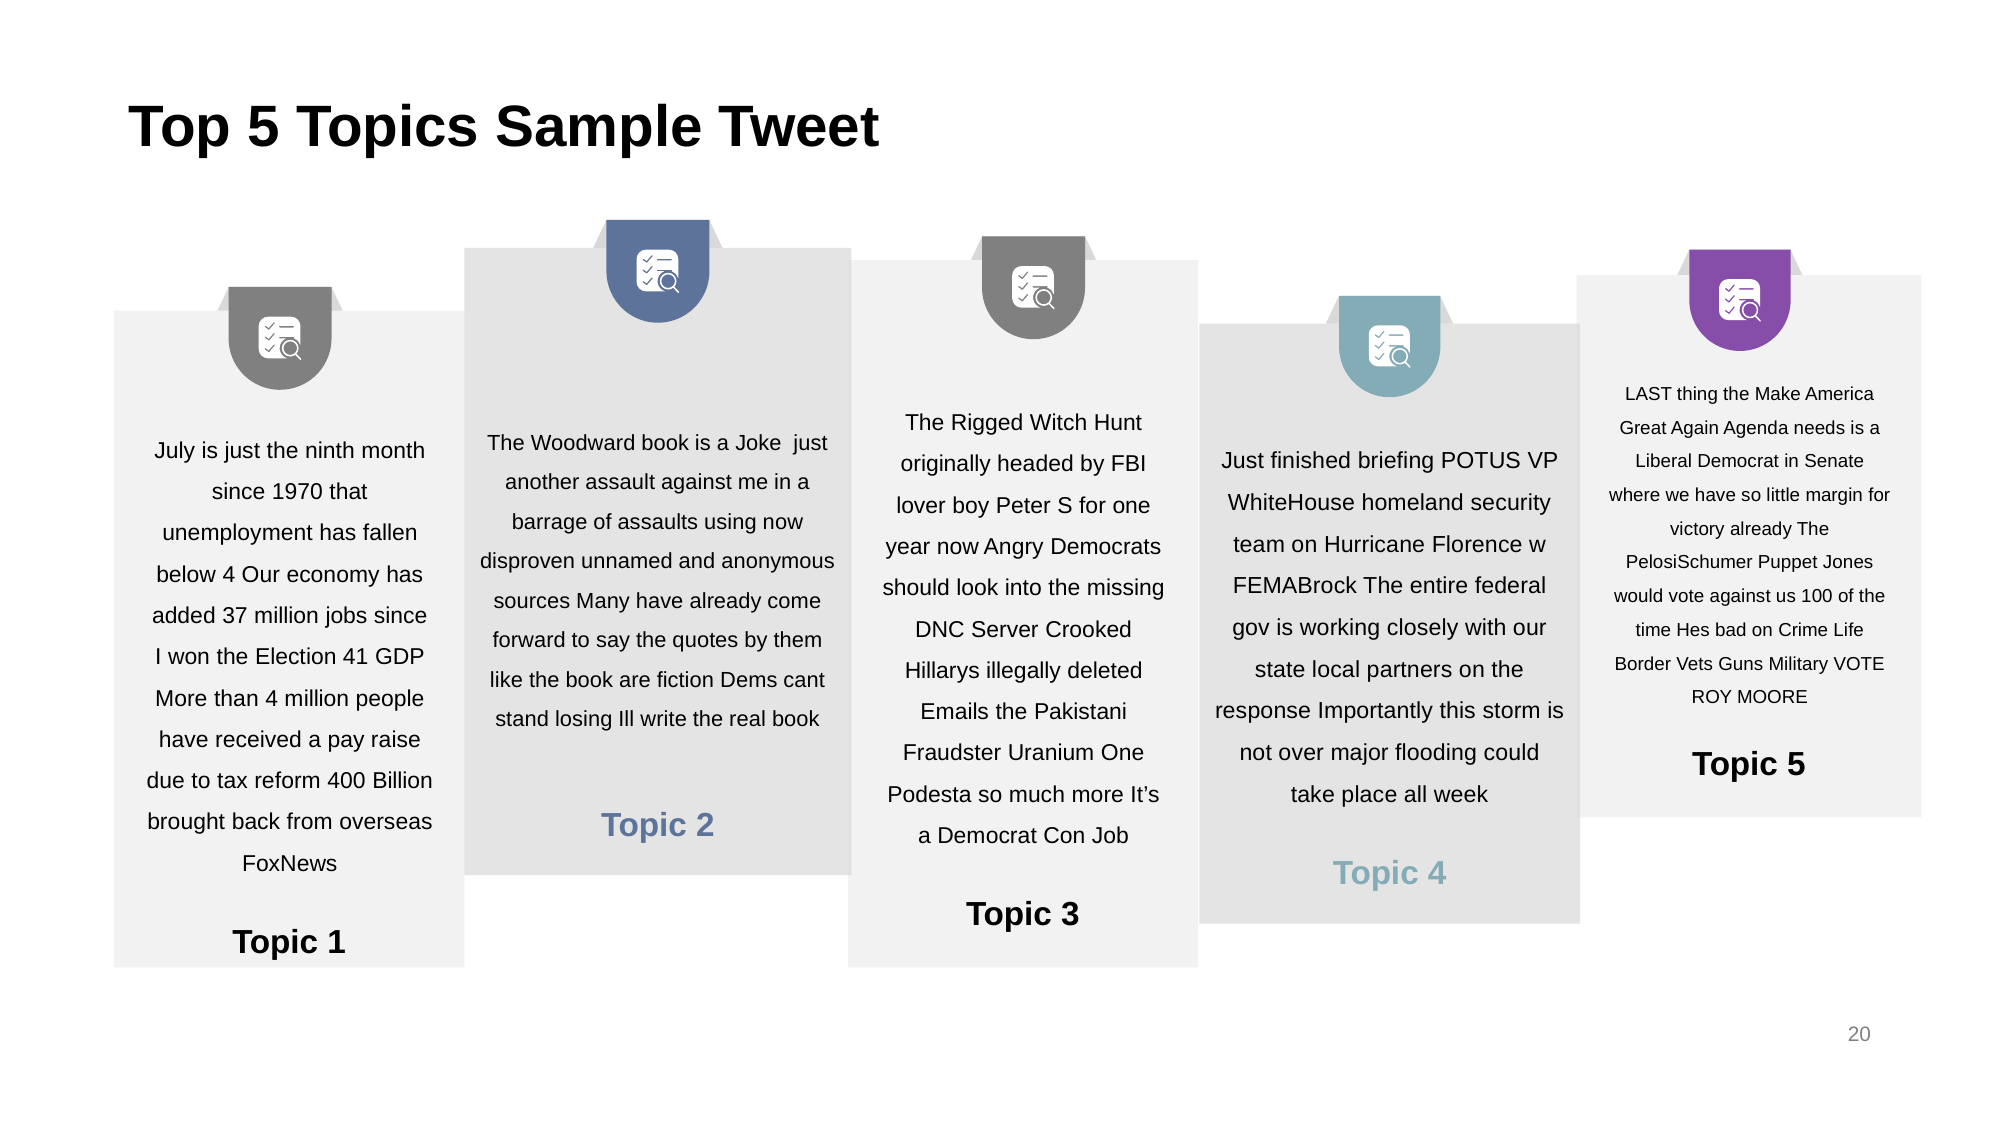

# Top 5 Topics Sample Tweet

Topic 2

Topic 3

Topic 1

The Rigged Witch Hunt originally headed by FBI lover boy Peter S for one year now Angry Democrats should look into the missing DNC Server Crooked Hillarys illegally deleted Emails the Pakistani Fraudster Uranium One Podesta so much more It’s a Democrat Con Job

The Woodward book is a Joke  just another assault against me in a barrage of assaults using now disproven unnamed and anonymous sources Many have already come forward to say the quotes by them like the book are fiction Dems cant stand losing Ill write the real book
July is just the ninth month since 1970 that unemployment has fallen below 4 Our economy has added 37 million jobs since I won the Election 41 GDP More than 4 million people have received a pay raise due to tax reform 400 Billion brought back from overseas FoxNews

Topic 5

Topic 4

LAST thing the Make America Great Again Agenda needs is a Liberal Democrat in Senate where we have so little margin for victory already The PelosiSchumer Puppet Jones would vote against us 100 of the time Hes bad on Crime Life Border Vets Guns Military VOTE ROY MOORE
Just finished briefing POTUS VP WhiteHouse homeland security team on Hurricane Florence w FEMABrock The entire federal gov is working closely with our state local partners on the response Importantly this storm is not over major flooding could take place all week

20